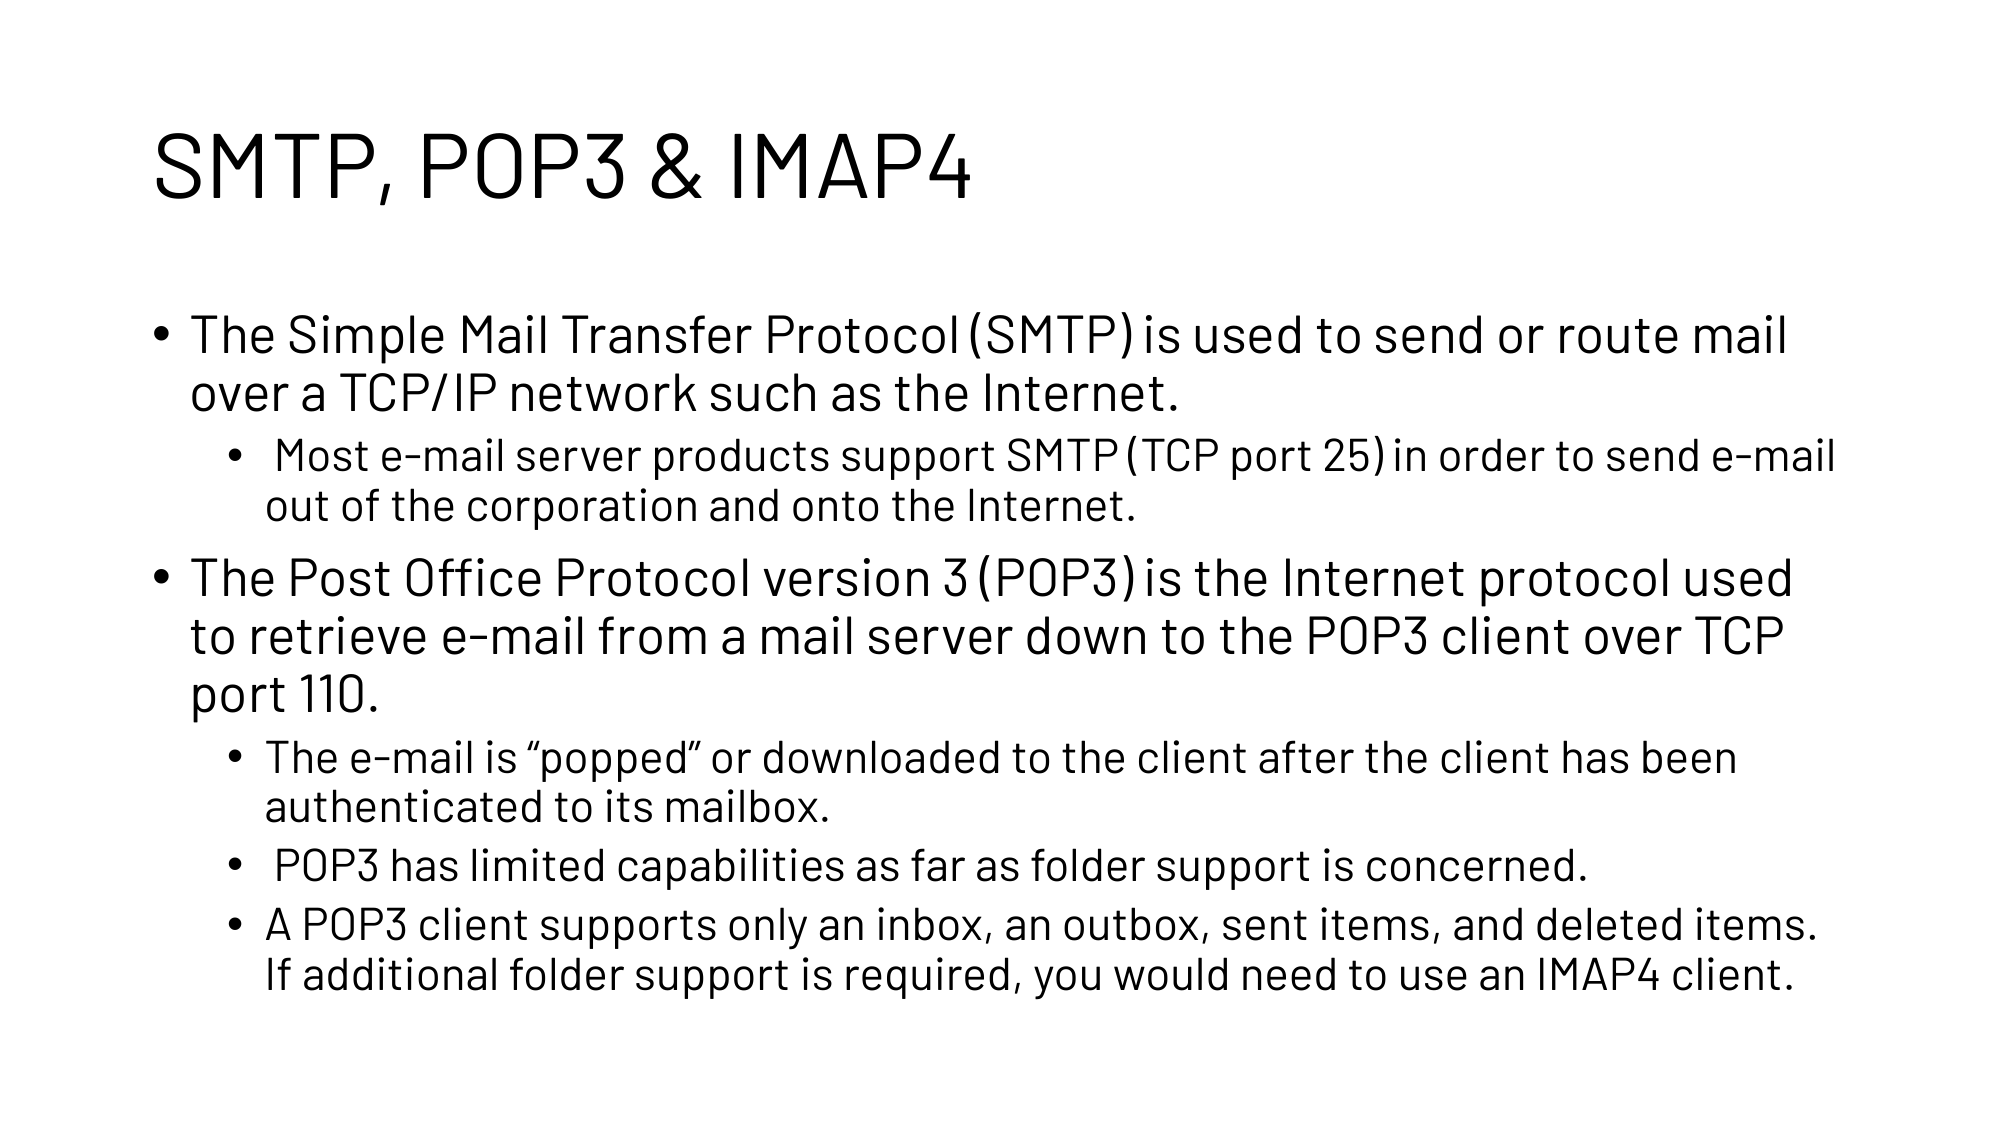

# SMTP, POP3 & IMAP4
The Simple Mail Transfer Protocol (SMTP) is used to send or route mail over a TCP/IP network such as the Internet.
 Most e-mail server products support SMTP (TCP port 25) in order to send e-mail out of the corporation and onto the Internet.
The Post Office Protocol version 3 (POP3) is the Internet protocol used to retrieve e-mail from a mail server down to the POP3 client over TCP port 110.
The e-mail is “popped” or downloaded to the client after the client has been authenticated to its mailbox.
 POP3 has limited capabilities as far as folder support is concerned.
A POP3 client supports only an inbox, an outbox, sent items, and deleted items. If additional folder support is required, you would need to use an IMAP4 client.